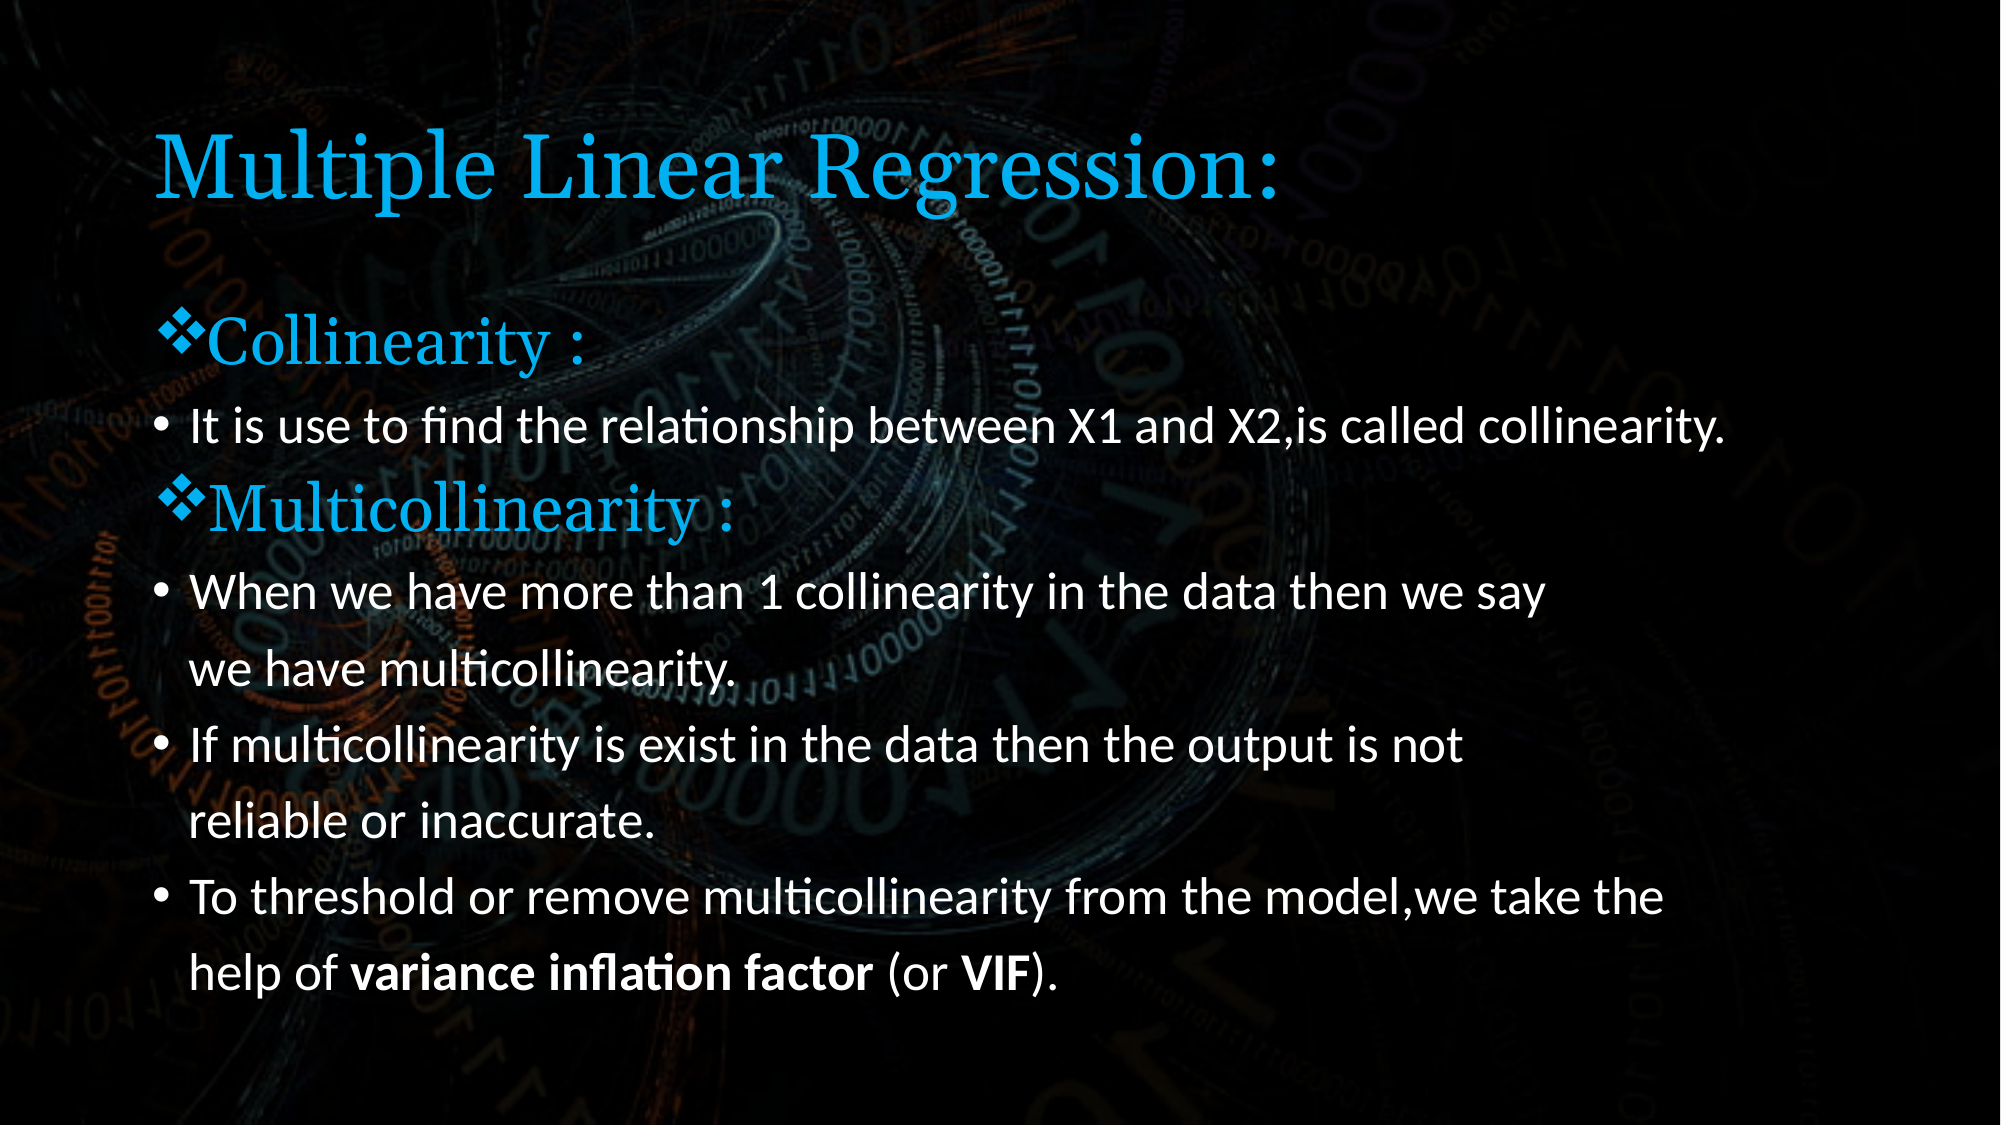

# Multiple Linear Regression:
Collinearity :
It is use to find the relationship between X1 and X2,is called collinearity.
Multicollinearity :
When we have more than 1 collinearity in the data then we say
   we have multicollinearity.
If multicollinearity is exist in the data then the output is not
   reliable or inaccurate.
To threshold or remove multicollinearity from the model,we take the
   help of variance inflation factor (or VIF).